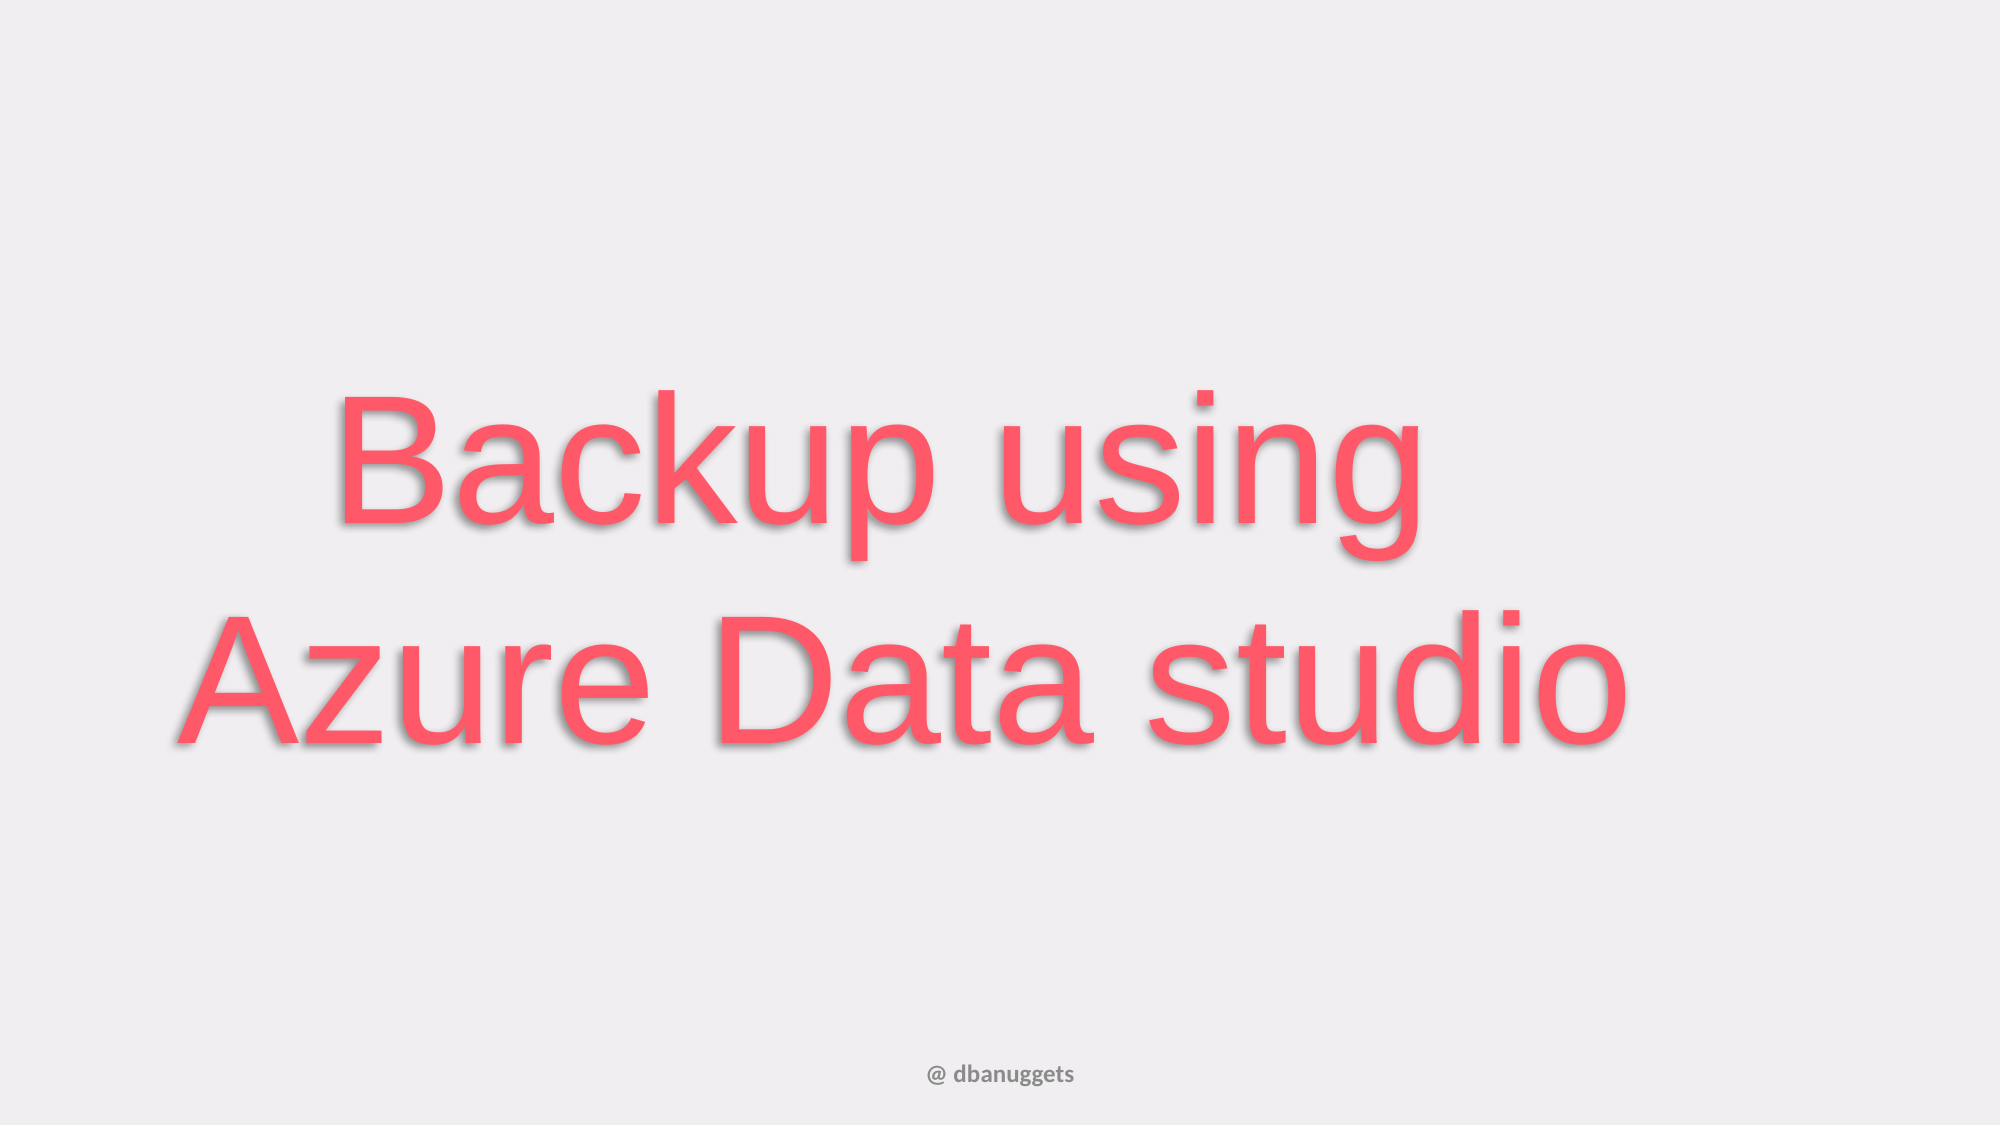

Backup using
Azure Data studio
@ dbanuggets